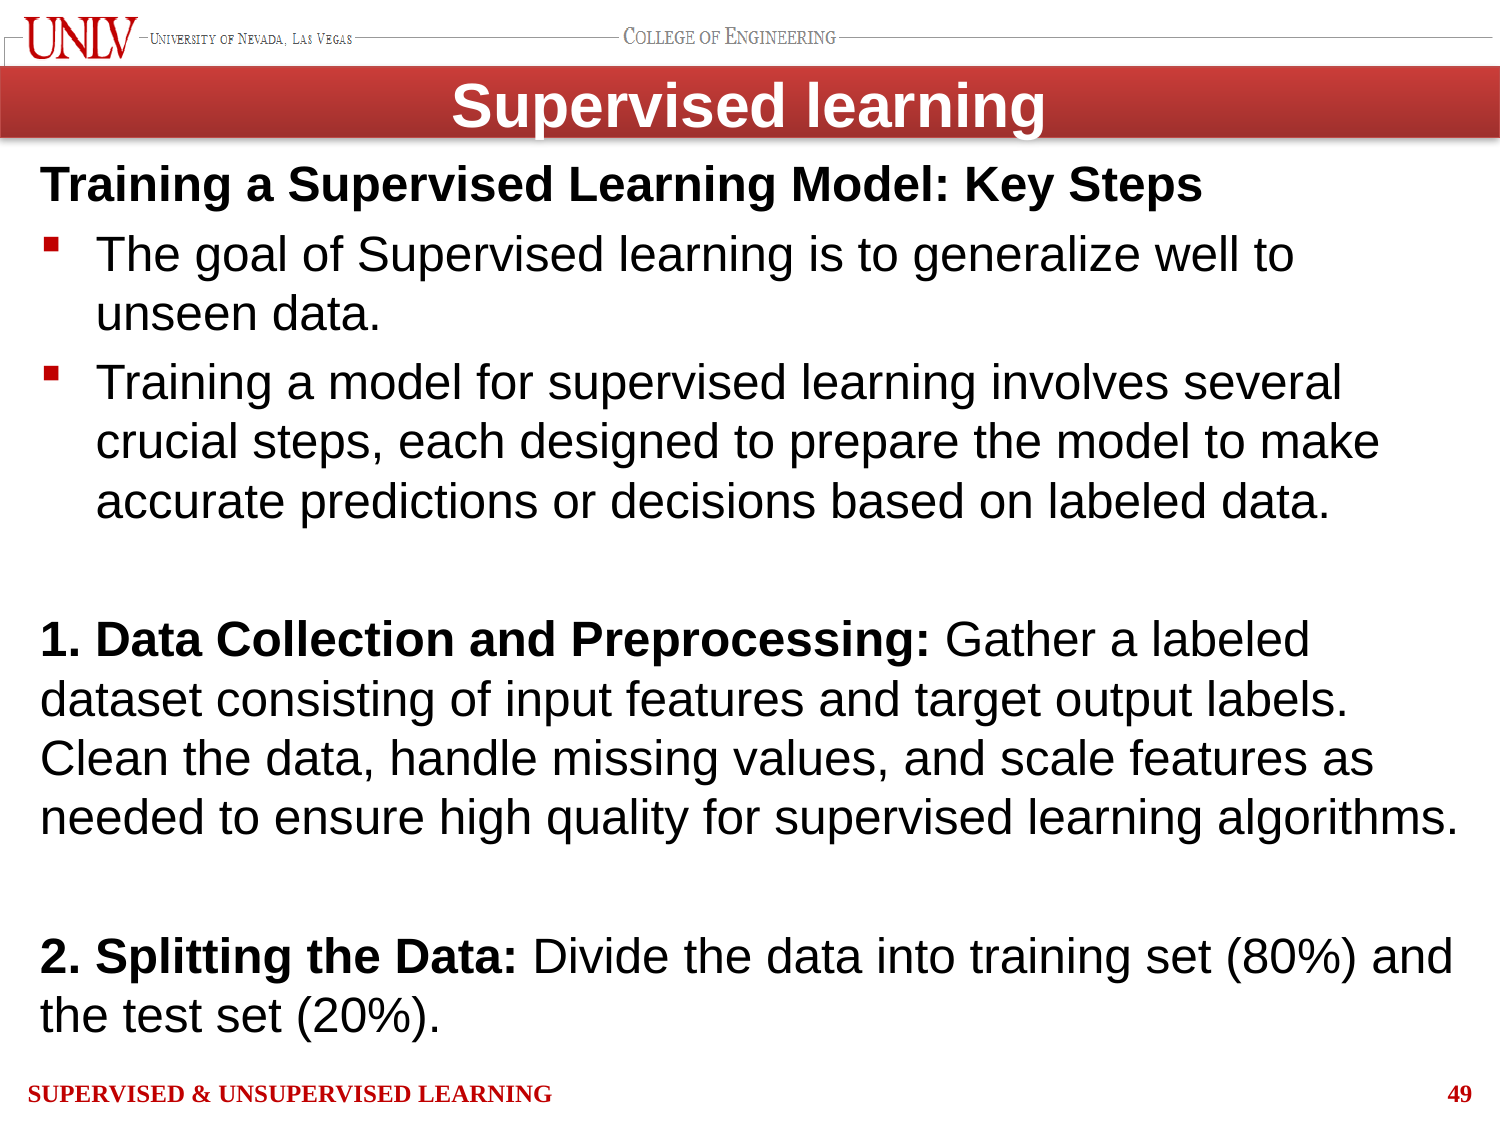

# Supervised learning
Training a Supervised Learning Model: Key Steps
The goal of Supervised learning is to generalize well to unseen data.
Training a model for supervised learning involves several crucial steps, each designed to prepare the model to make accurate predictions or decisions based on labeled data.

1. Data Collection and Preprocessing: Gather a labeled dataset consisting of input features and target output labels. Clean the data, handle missing values, and scale features as needed to ensure high quality for supervised learning algorithms.

2. Splitting the Data: Divide the data into training set (80%) and the test set (20%).
Supervised & Unsupervised Learning
49